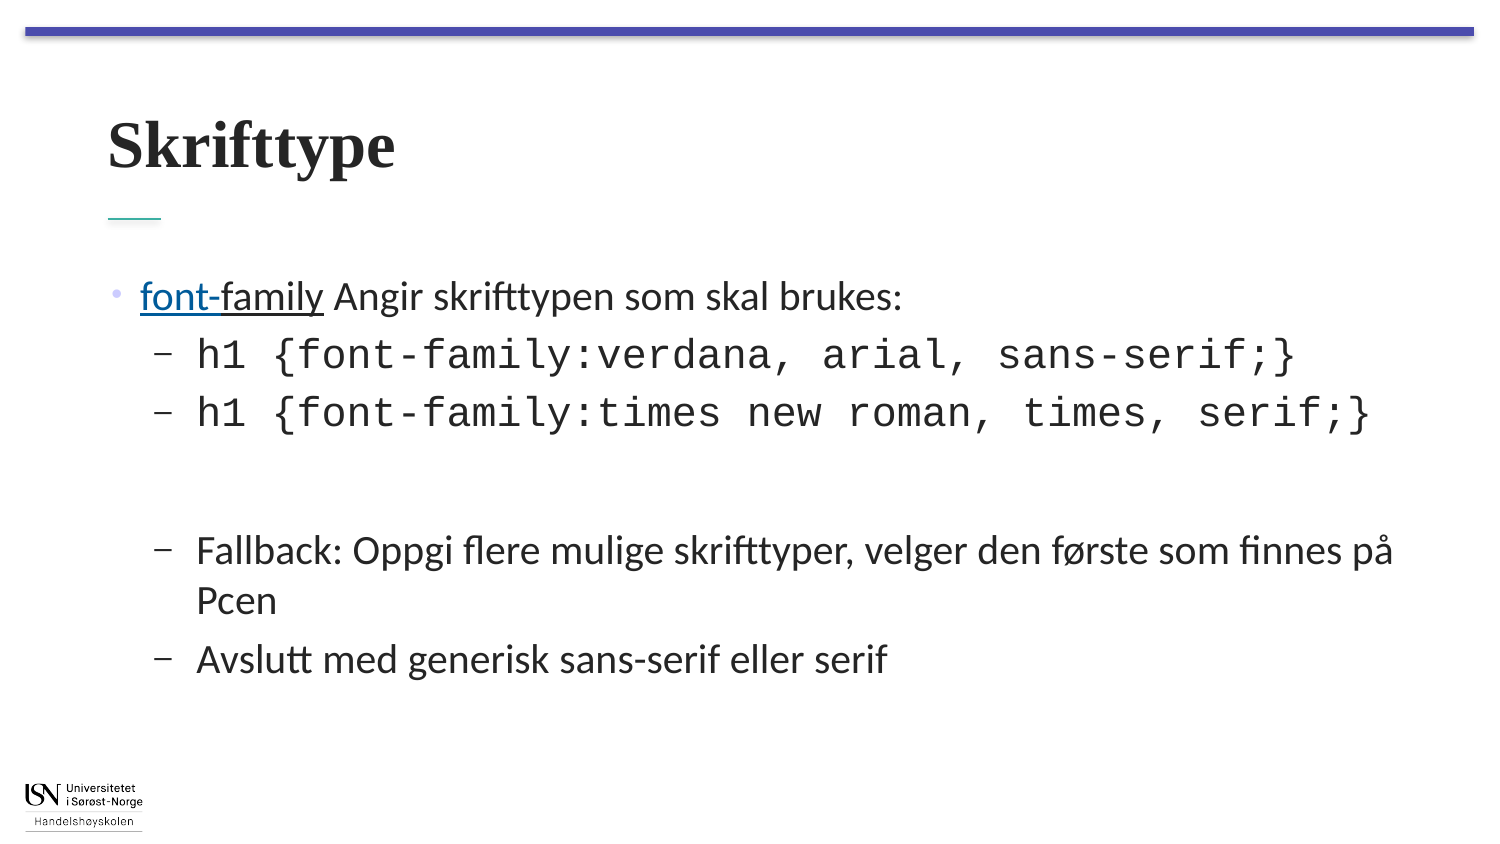

# Skrifttype
font-family Angir skrifttypen som skal brukes:
h1 {font-family:verdana, arial, sans-serif;}
h1 {font-family:times new roman, times, serif;}

Fallback: Oppgi flere mulige skrifttyper, velger den første som finnes på Pcen
Avslutt med generisk sans-serif eller serif